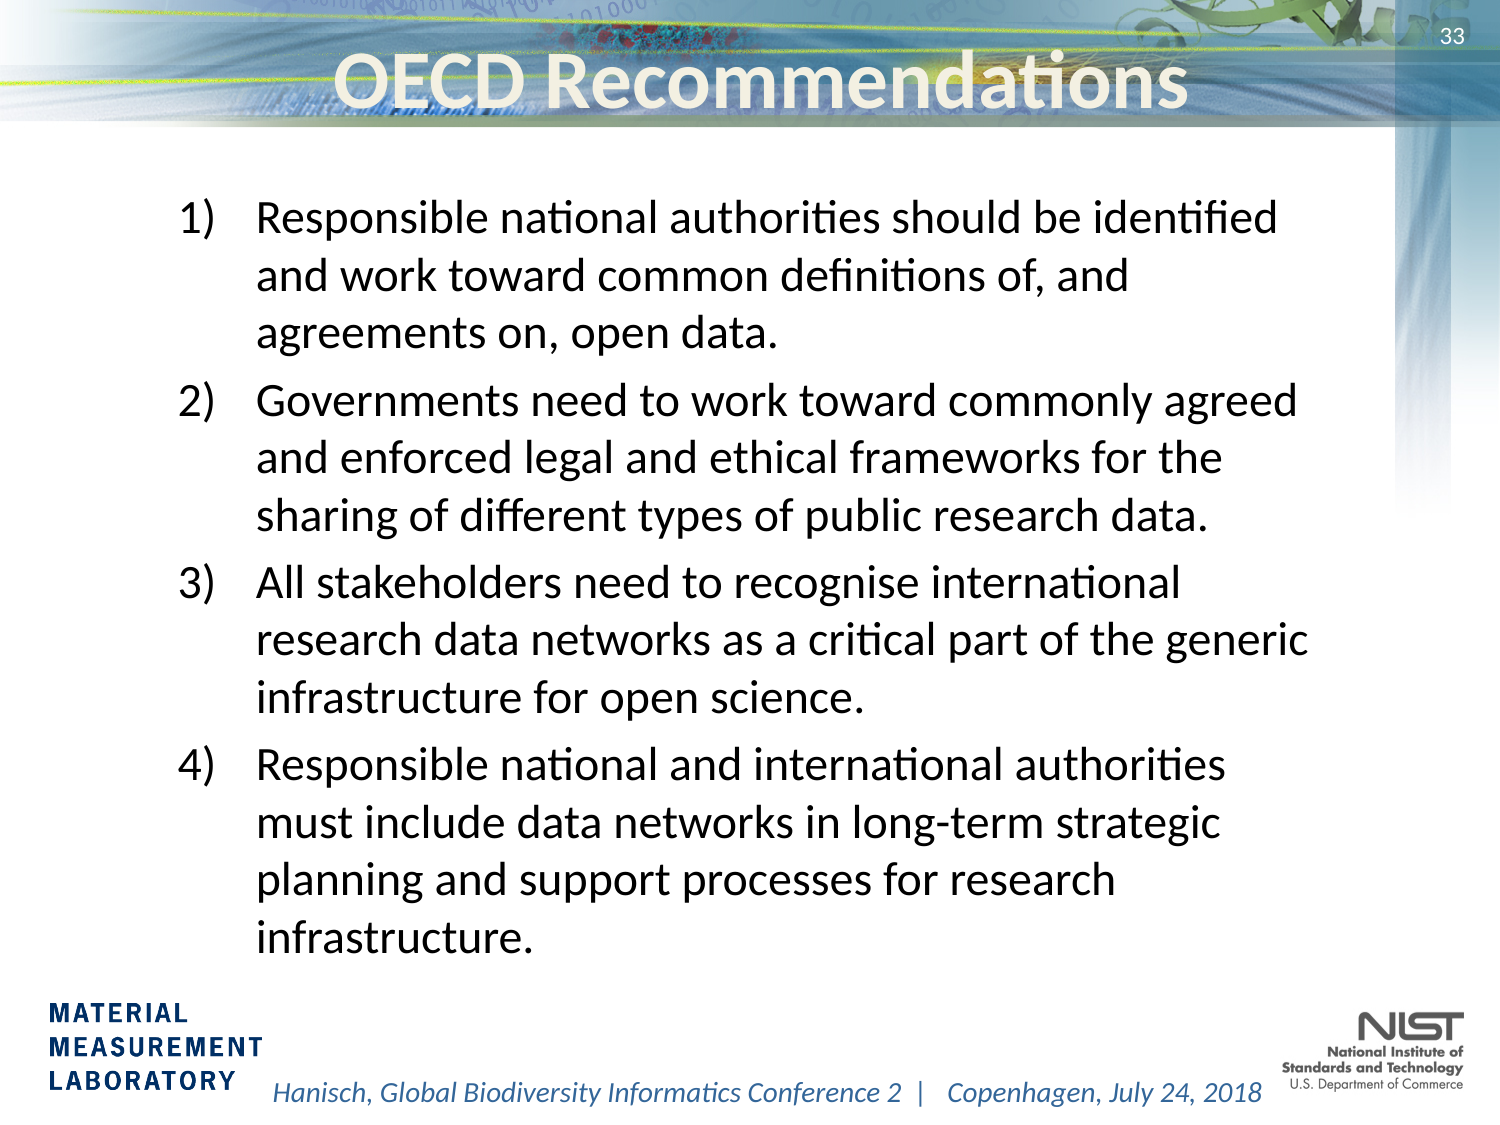

# OECD Recommendations
33
Responsible national authorities should be identified and work toward common definitions of, and agreements on, open data.
Governments need to work toward commonly agreed and enforced legal and ethical frameworks for the sharing of different types of public research data.
All stakeholders need to recognise international research data networks as a critical part of the generic infrastructure for open science.
Responsible national and international authorities must include data networks in long-term strategic planning and support processes for research infrastructure.